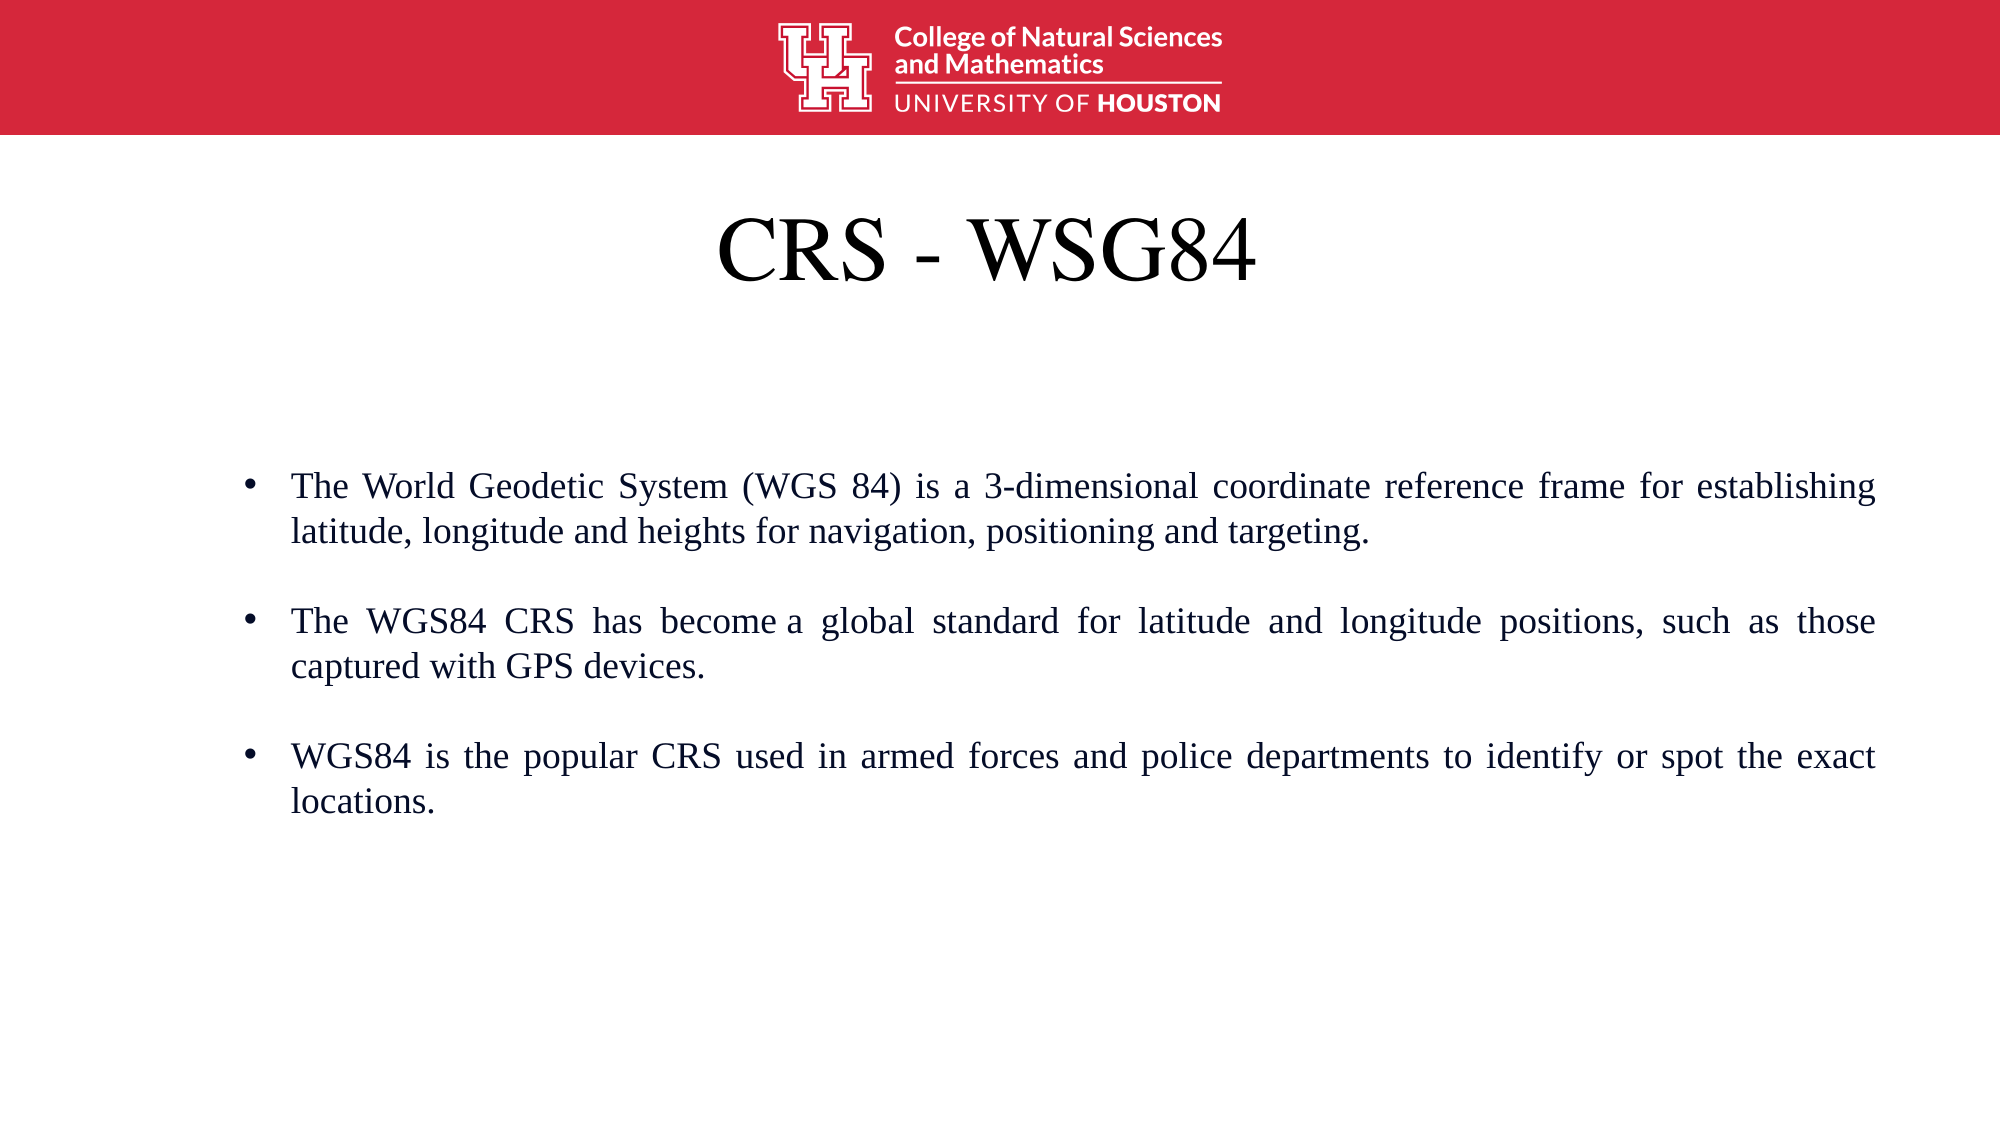

# CRS - WSG84

The World Geodetic System (WGS 84) is a 3-dimensional coordinate reference frame for establishing latitude, longitude and heights for navigation, positioning and targeting.

The WGS84 CRS has become a global standard for latitude and longitude positions, such as those captured with GPS devices.

WGS84 is the popular CRS used in armed forces and police departments to identify or spot the exact locations.